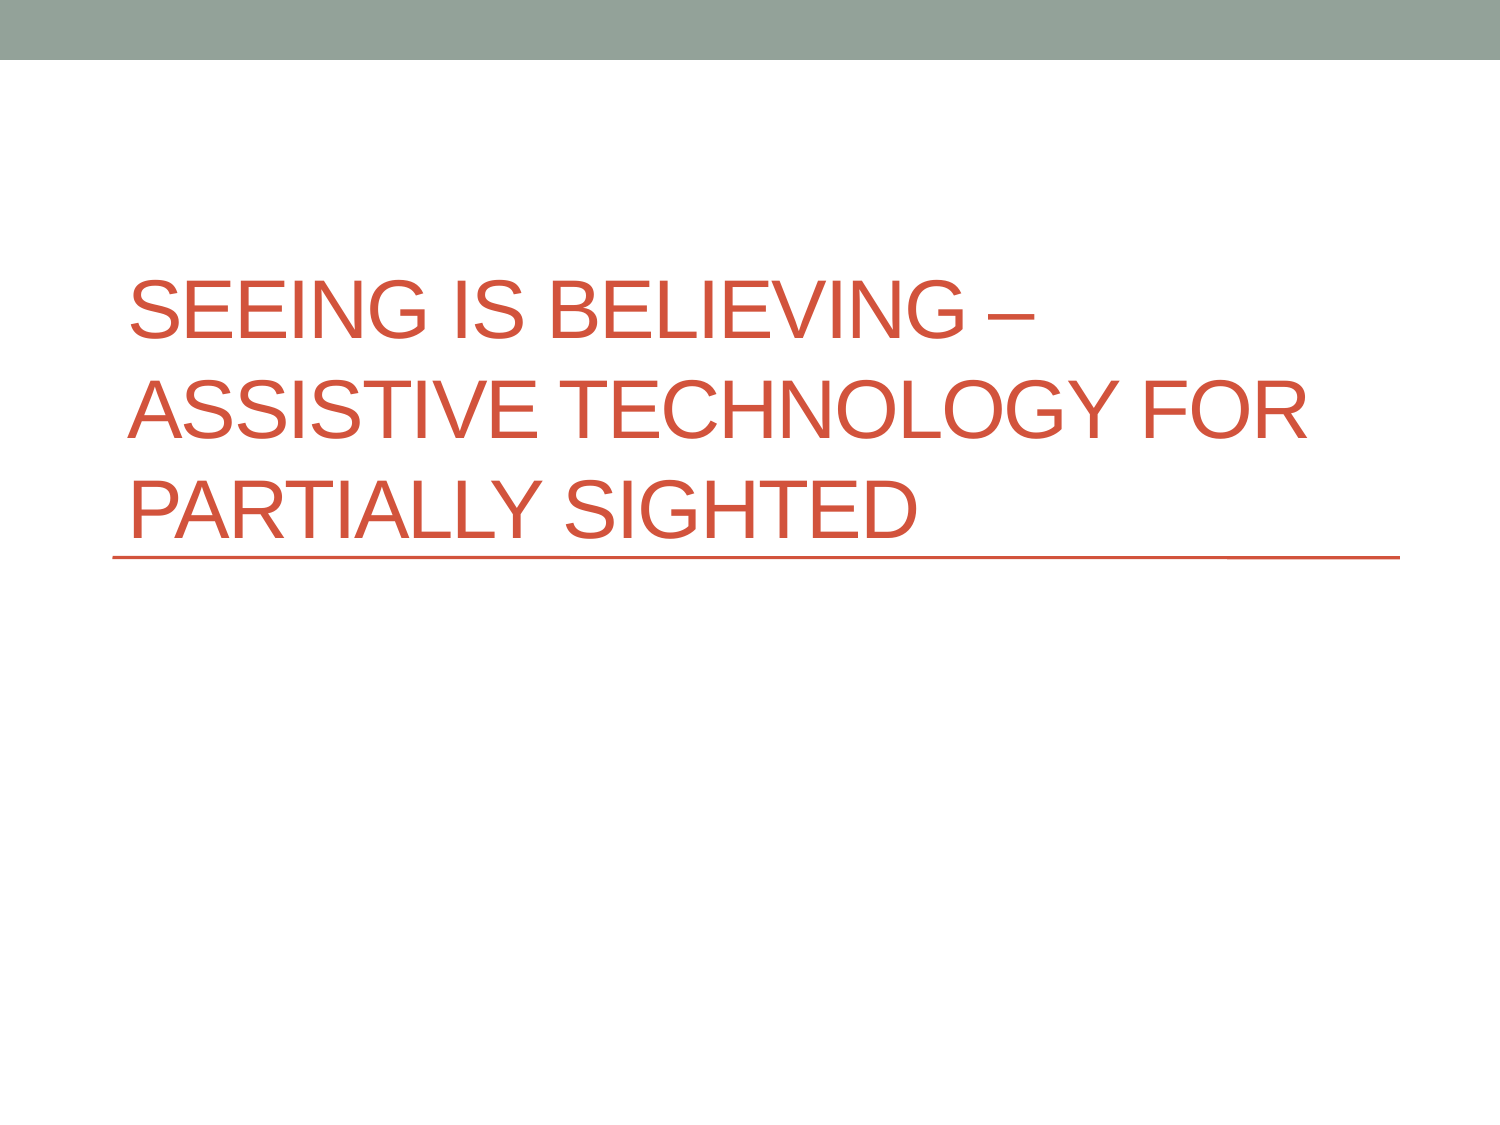

# Seeing IS BELIEVING – ASSISTIVE TECHNOLOGY FOR PARTIALLY SIGHTED